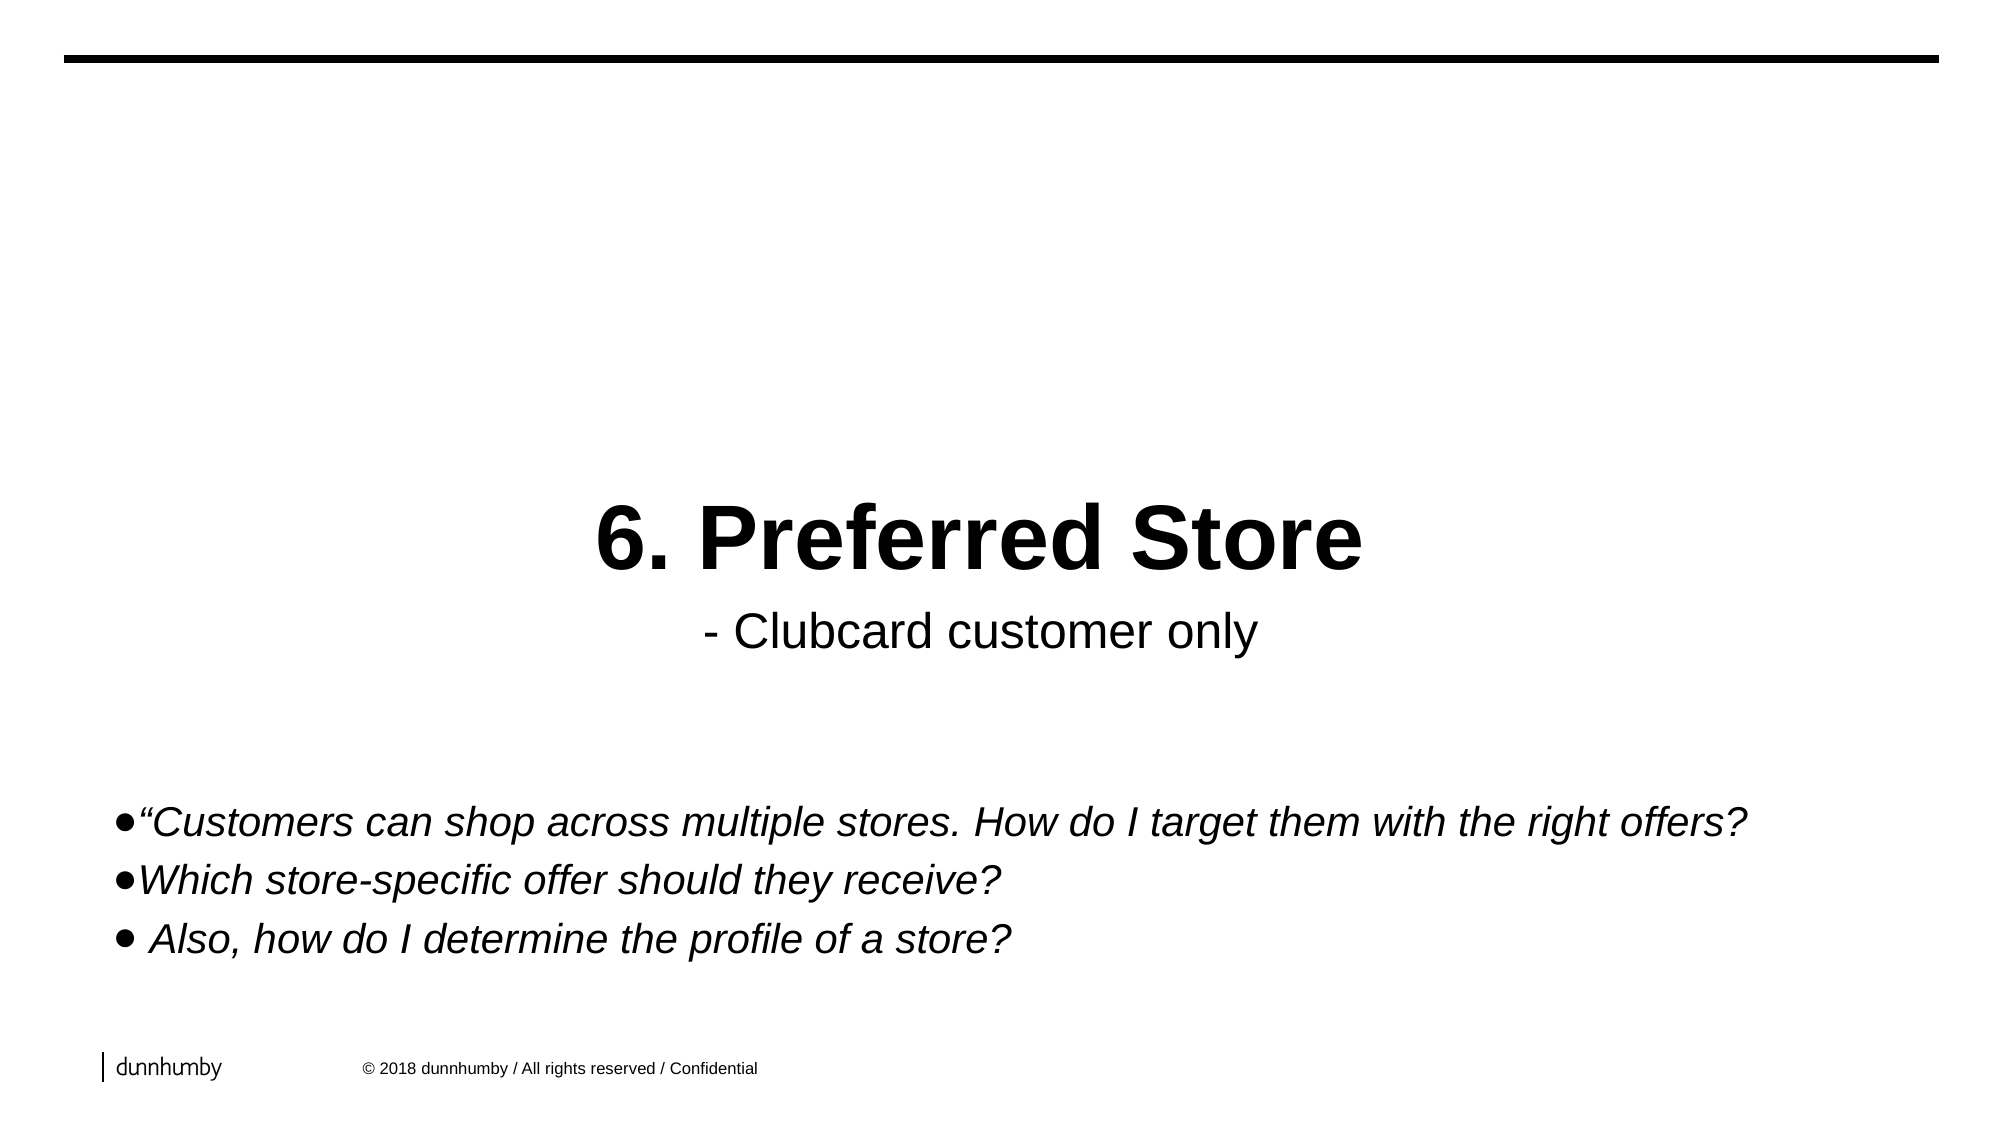

customer fundamentals
6. Preferred Store
- Clubcard customer only

“Customers can shop across multiple stores. How do I target them with the right offers?
Which store-specific offer should they receive?
 Also, how do I determine the profile of a store?